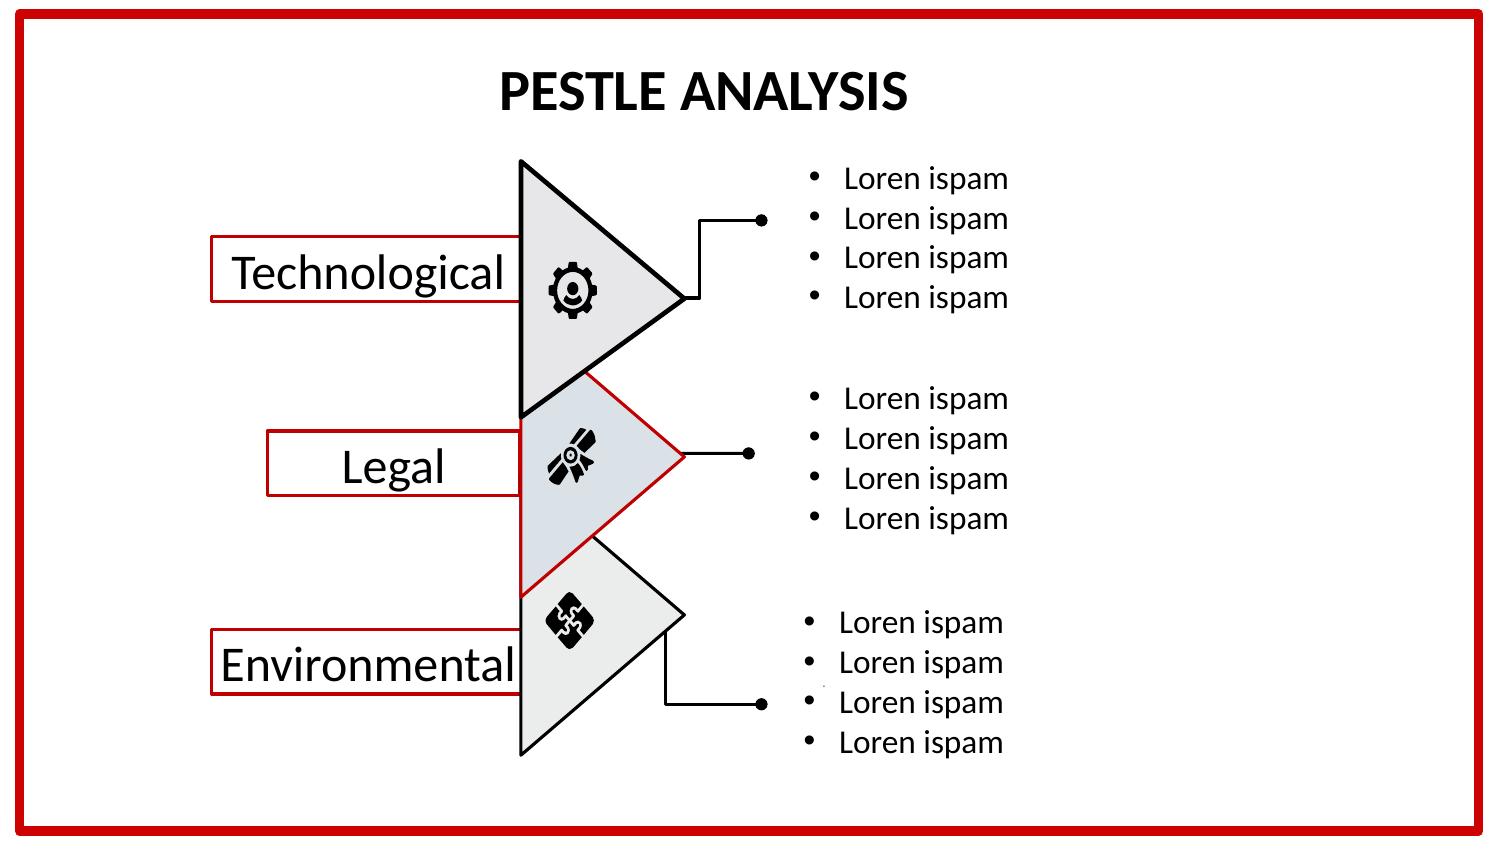

PESTLE ANALYSIS
Loren ispam
Loren ispam
Loren ispam
Loren ispam

Technological

Loren ispam
Loren ispam
Loren ispam
Loren ispam

Legal

Loren ispam
Loren ispam
Loren ispam
Loren ispam

Environmental
Venus
.